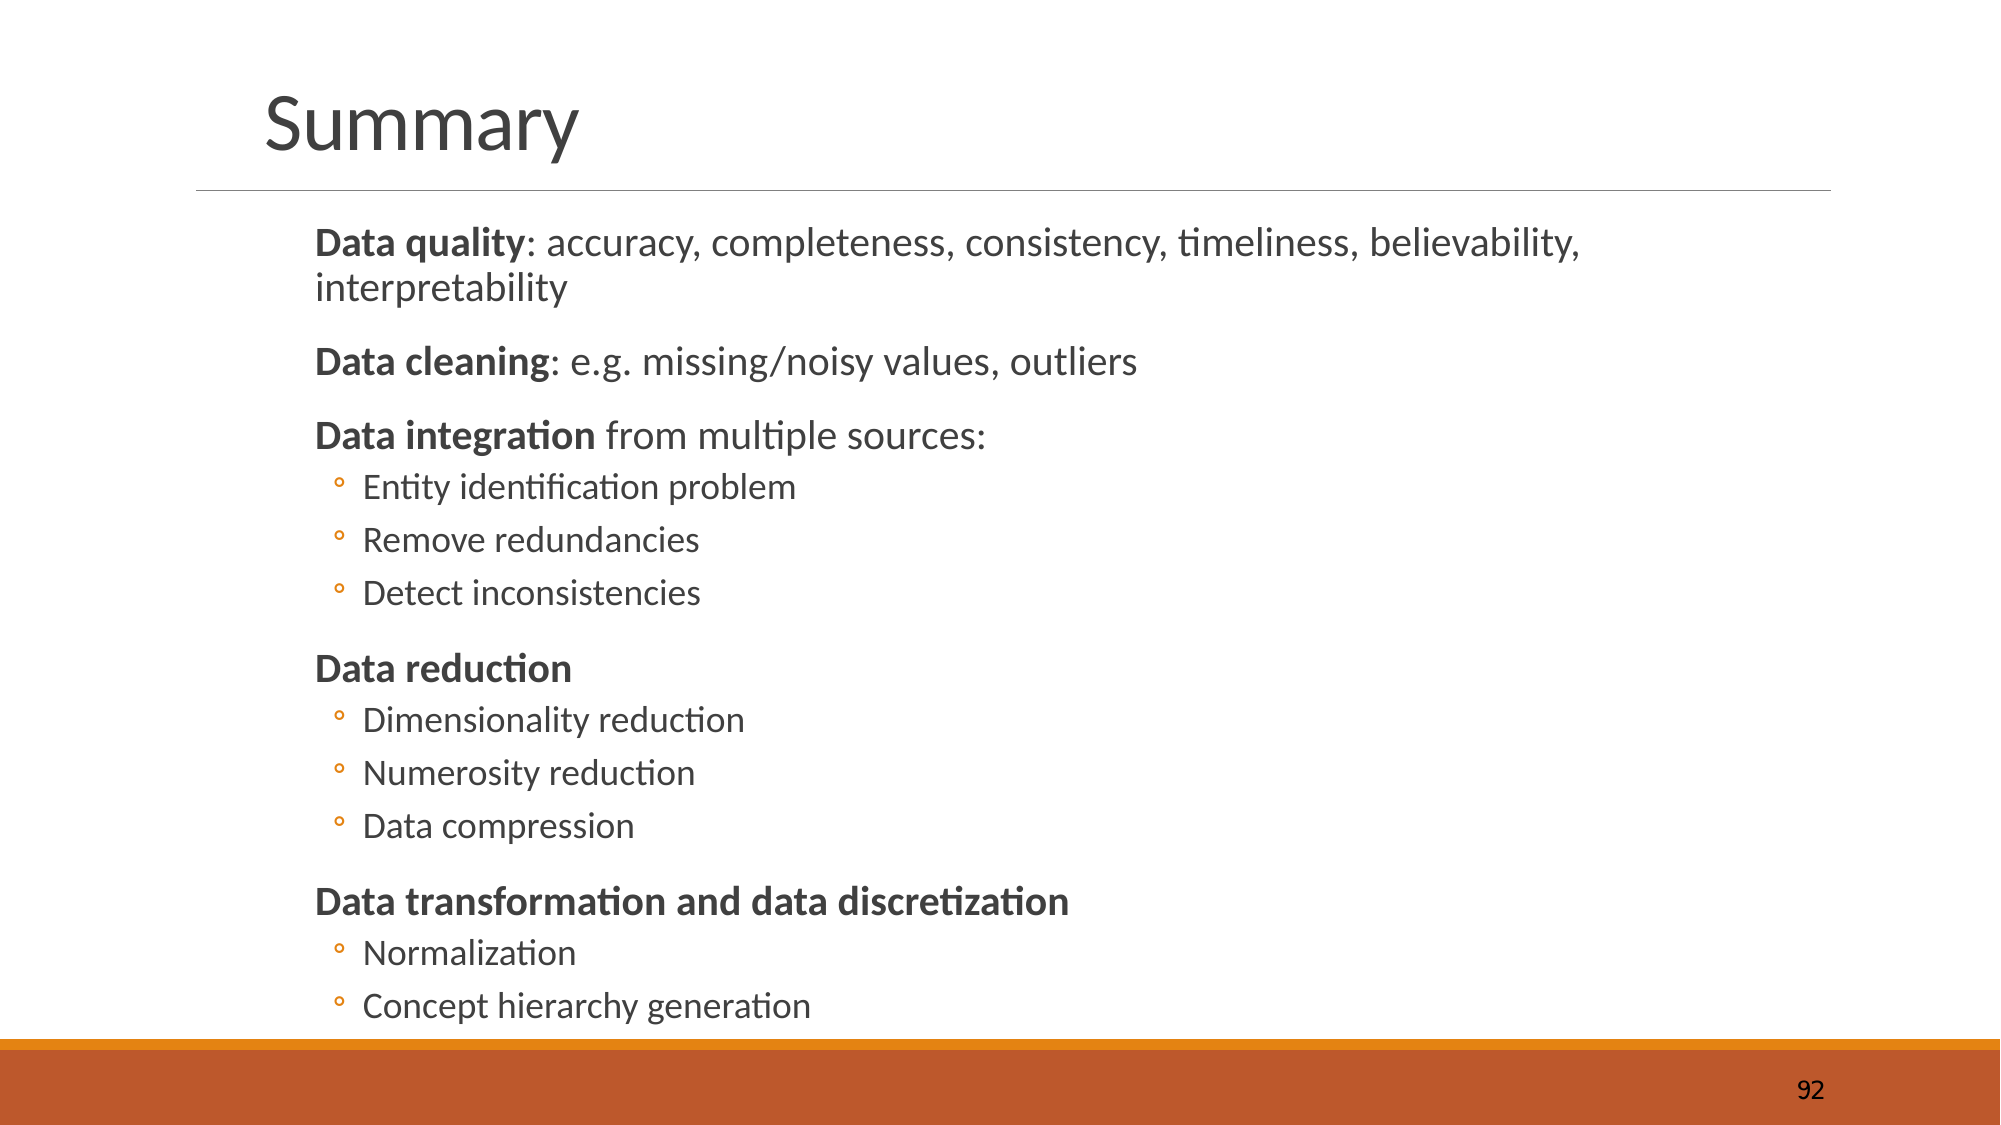

# Summary
Data quality: accuracy, completeness, consistency, timeliness, believability, interpretability
Data cleaning: e.g. missing/noisy values, outliers
Data integration from multiple sources:
Entity identification problem
Remove redundancies
Detect inconsistencies
Data reduction
Dimensionality reduction
Numerosity reduction
Data compression
Data transformation and data discretization
Normalization
Concept hierarchy generation

92